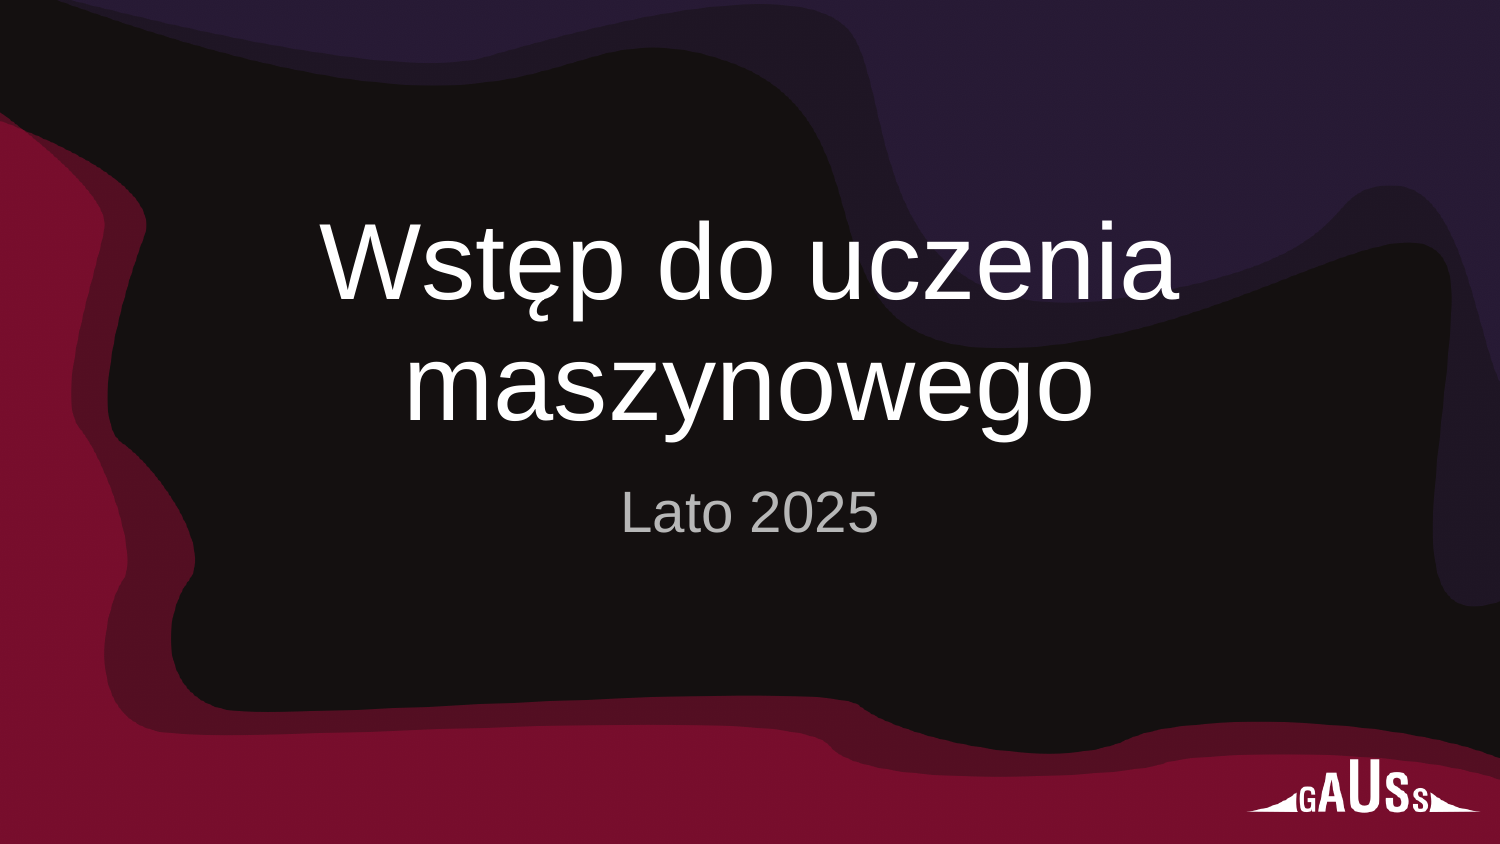

# Wstęp do uczenia maszynowego
Lato 2025